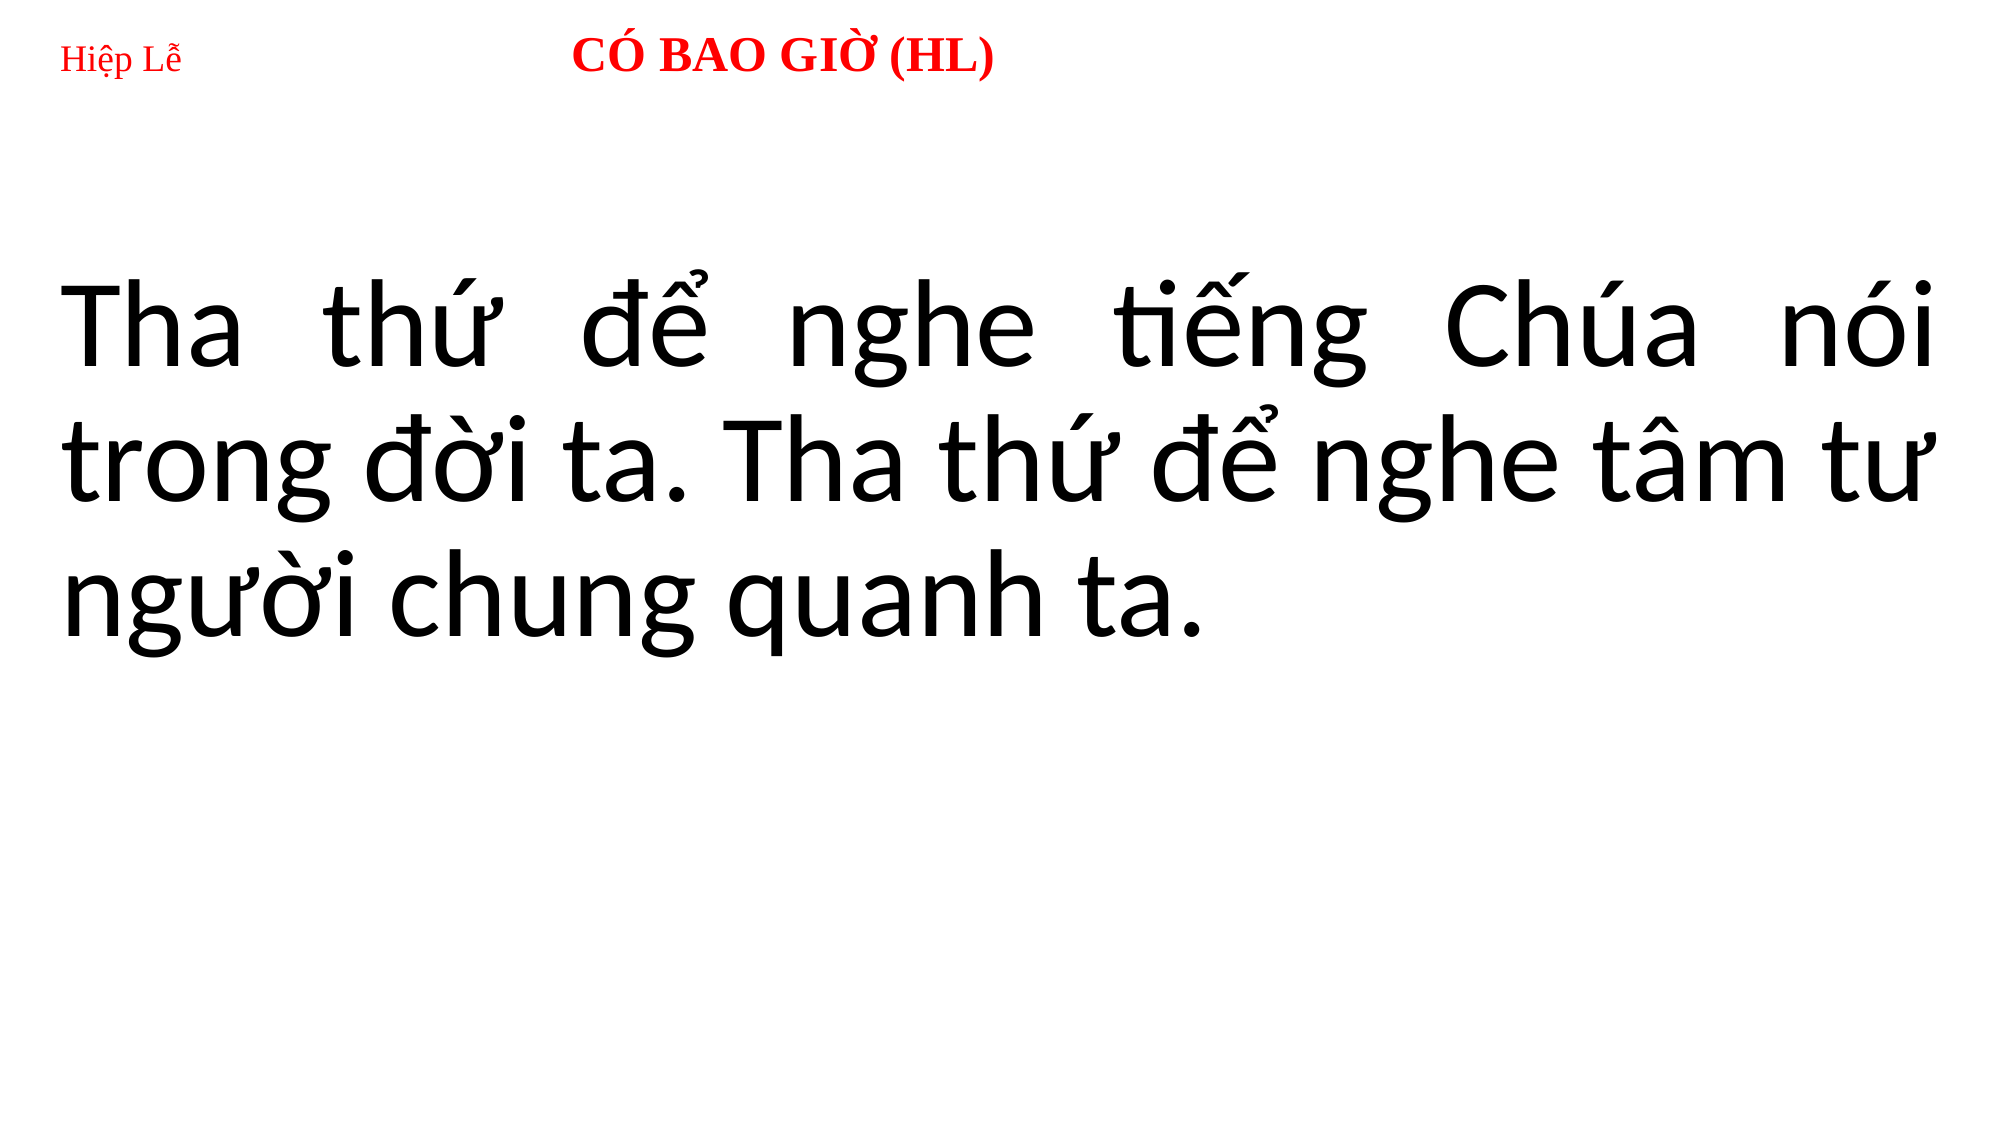

# Hiệp Lễ                                         CÓ BAO GIỜ (HL)
Tha thứ để nghe tiếng Chúa nói trong đời ta. Tha thứ để nghe tâm tư người chung quanh ta.